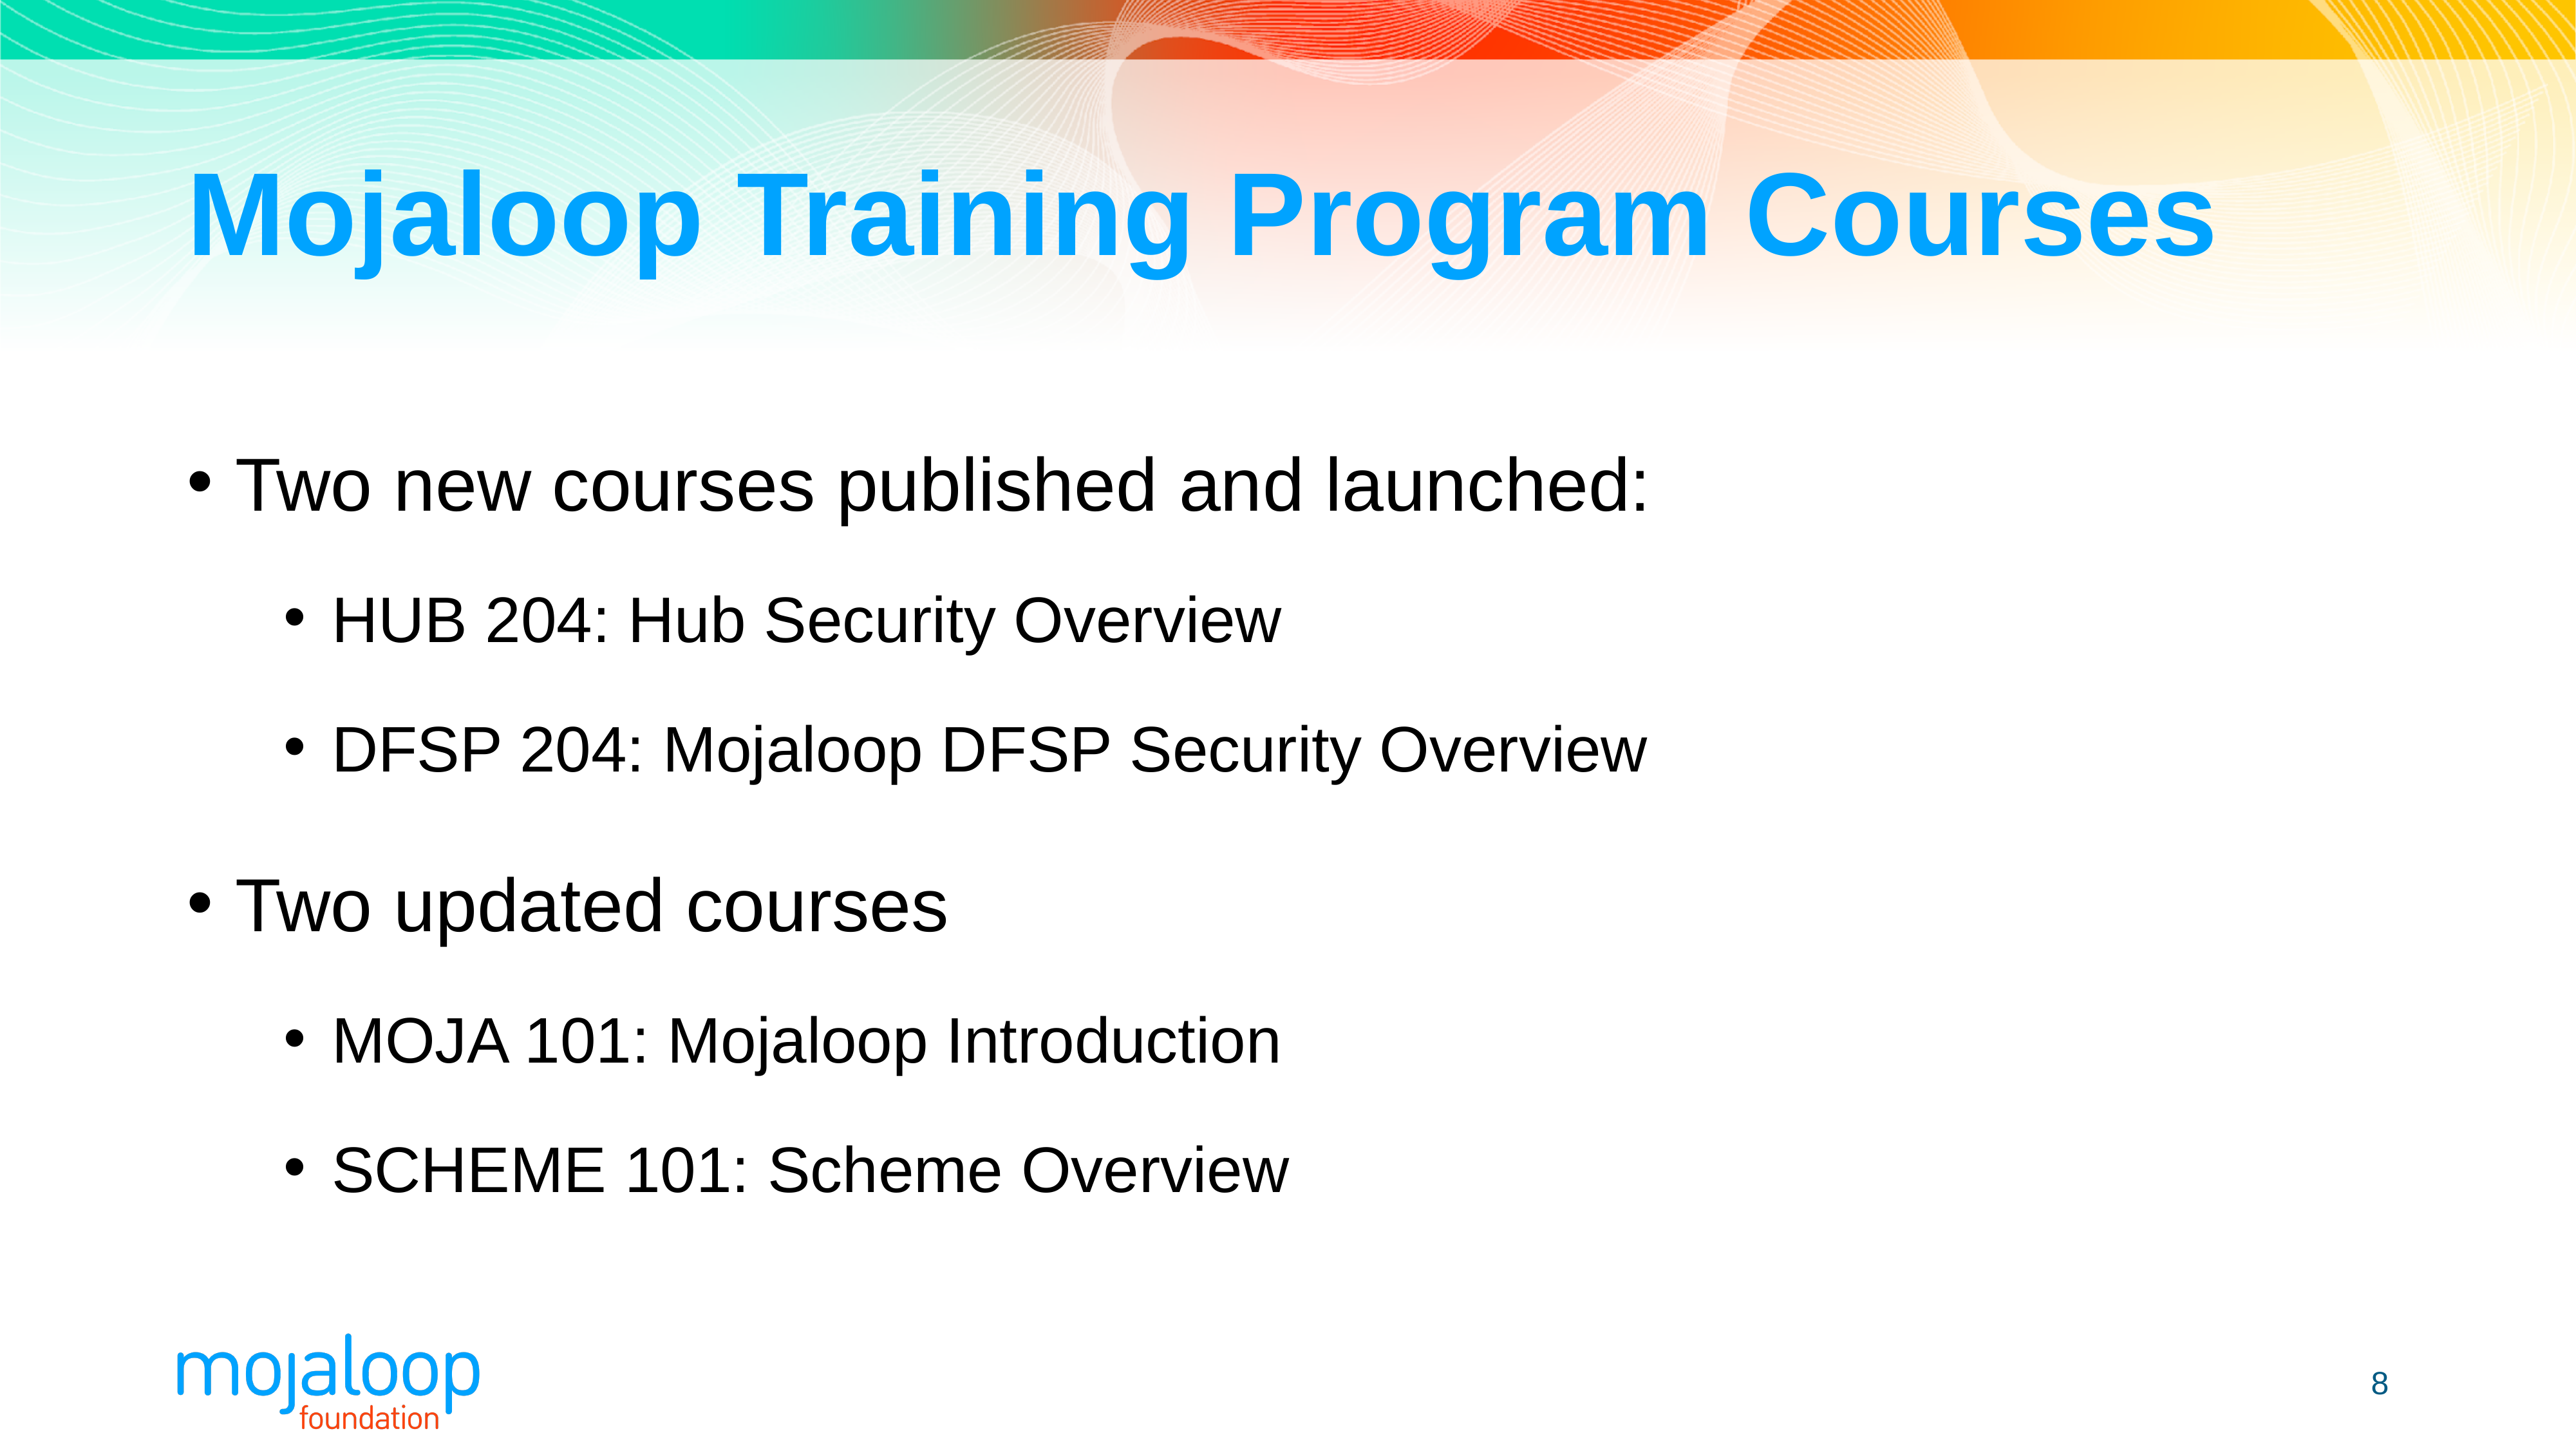

# Mojaloop Training Program Courses
Two new courses published and launched:
HUB 204: Hub Security Overview
DFSP 204: Mojaloop DFSP Security Overview
Two updated courses
MOJA 101: Mojaloop Introduction
SCHEME 101: Scheme Overview

8